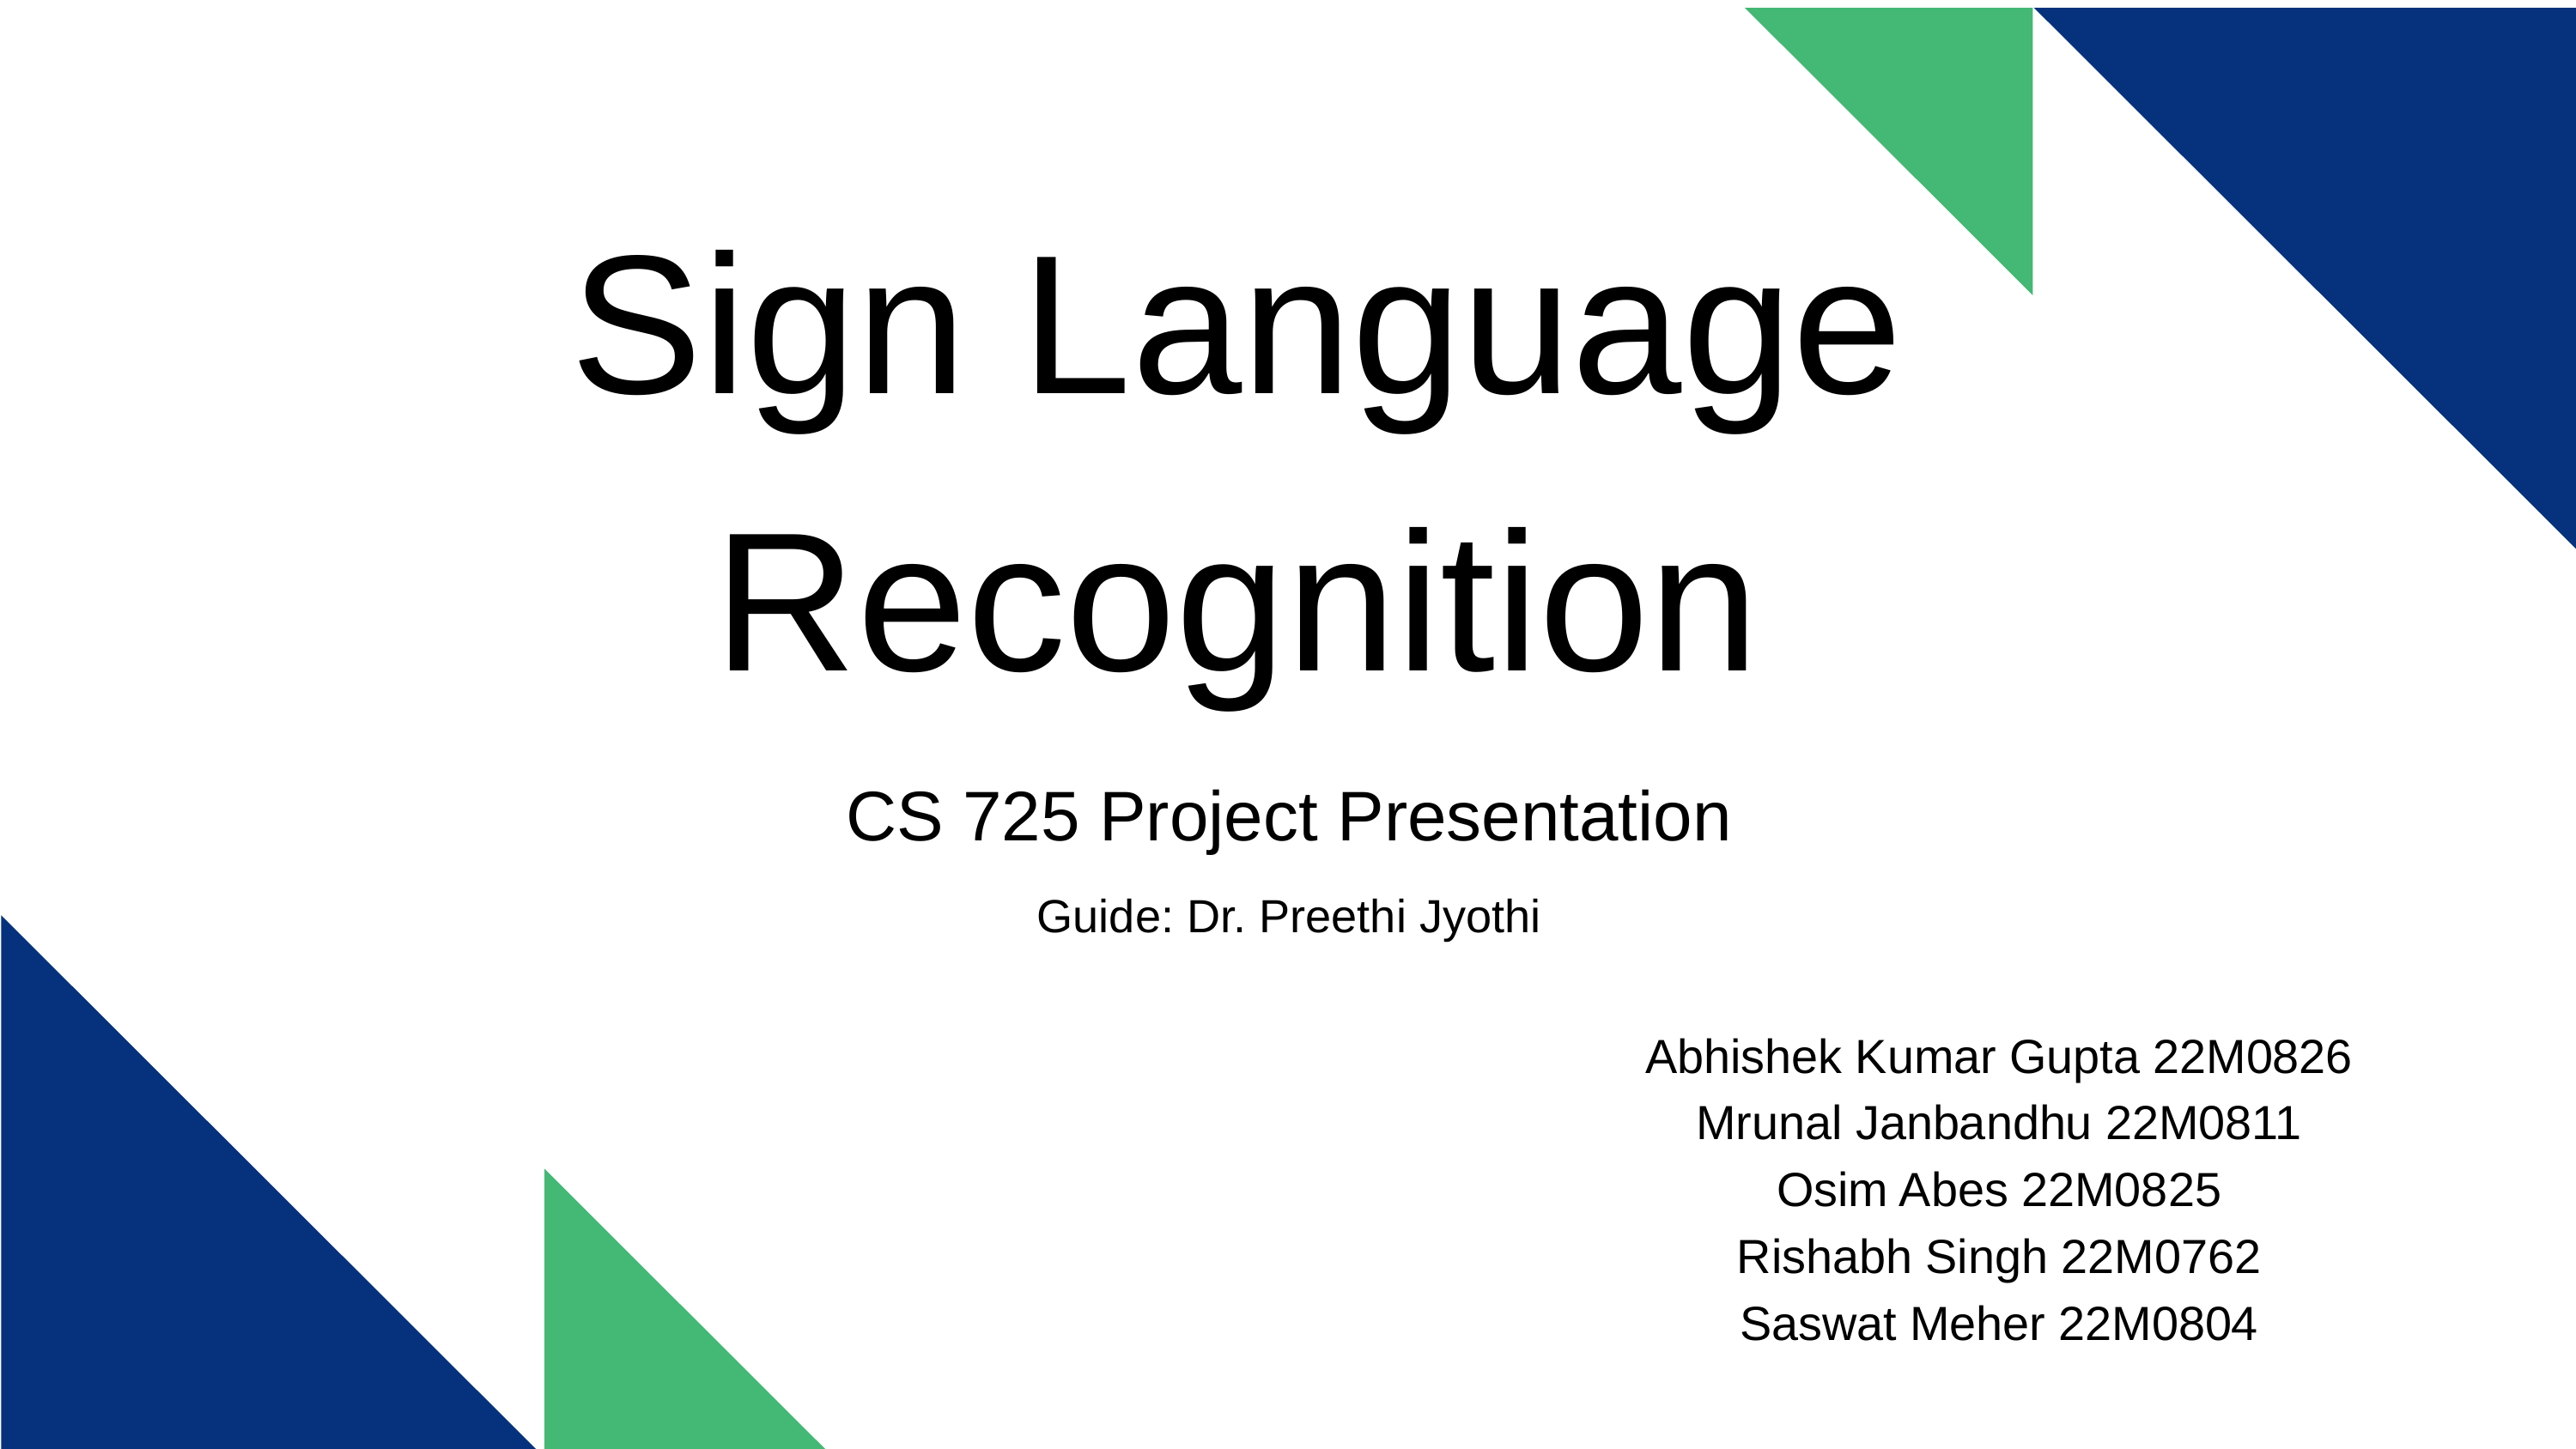

Sign Language Recognition
CS 725 Project Presentation
Guide: Dr. Preethi Jyothi

Abhishek Kumar Gupta 22M0826
Mrunal Janbandhu 22M0811
Osim Abes 22M0825
Rishabh Singh 22M0762
Saswat Meher 22M0804